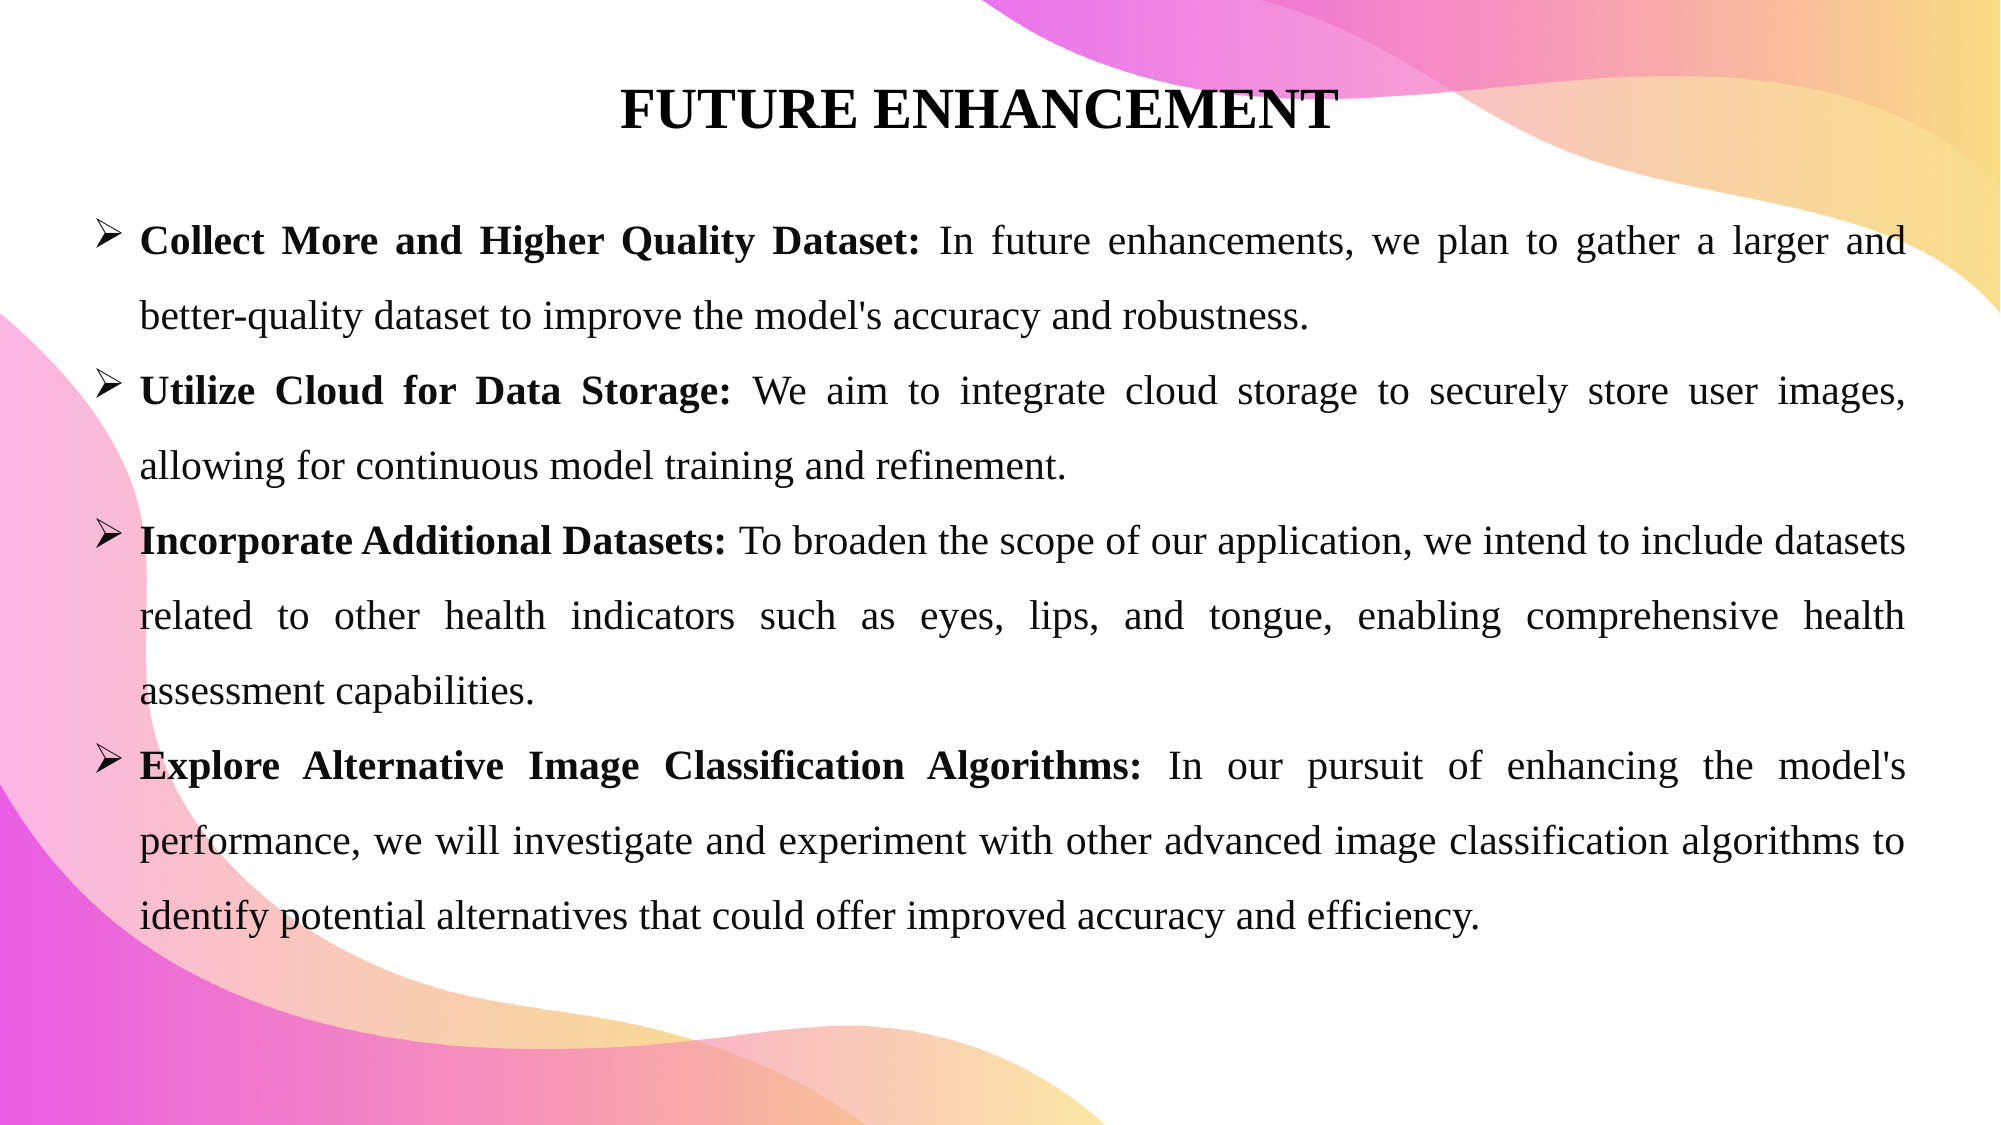

FUTURE ENHANCEMENT
Collect More and Higher Quality Dataset: In future enhancements, we plan to gather a larger and better-quality dataset to improve the model's accuracy and robustness.
Utilize Cloud for Data Storage: We aim to integrate cloud storage to securely store user images, allowing for continuous model training and refinement.
Incorporate Additional Datasets: To broaden the scope of our application, we intend to include datasets related to other health indicators such as eyes, lips, and tongue, enabling comprehensive health assessment capabilities.
Explore Alternative Image Classification Algorithms: In our pursuit of enhancing the model's performance, we will investigate and experiment with other advanced image classification algorithms to identify potential alternatives that could offer improved accuracy and efficiency.